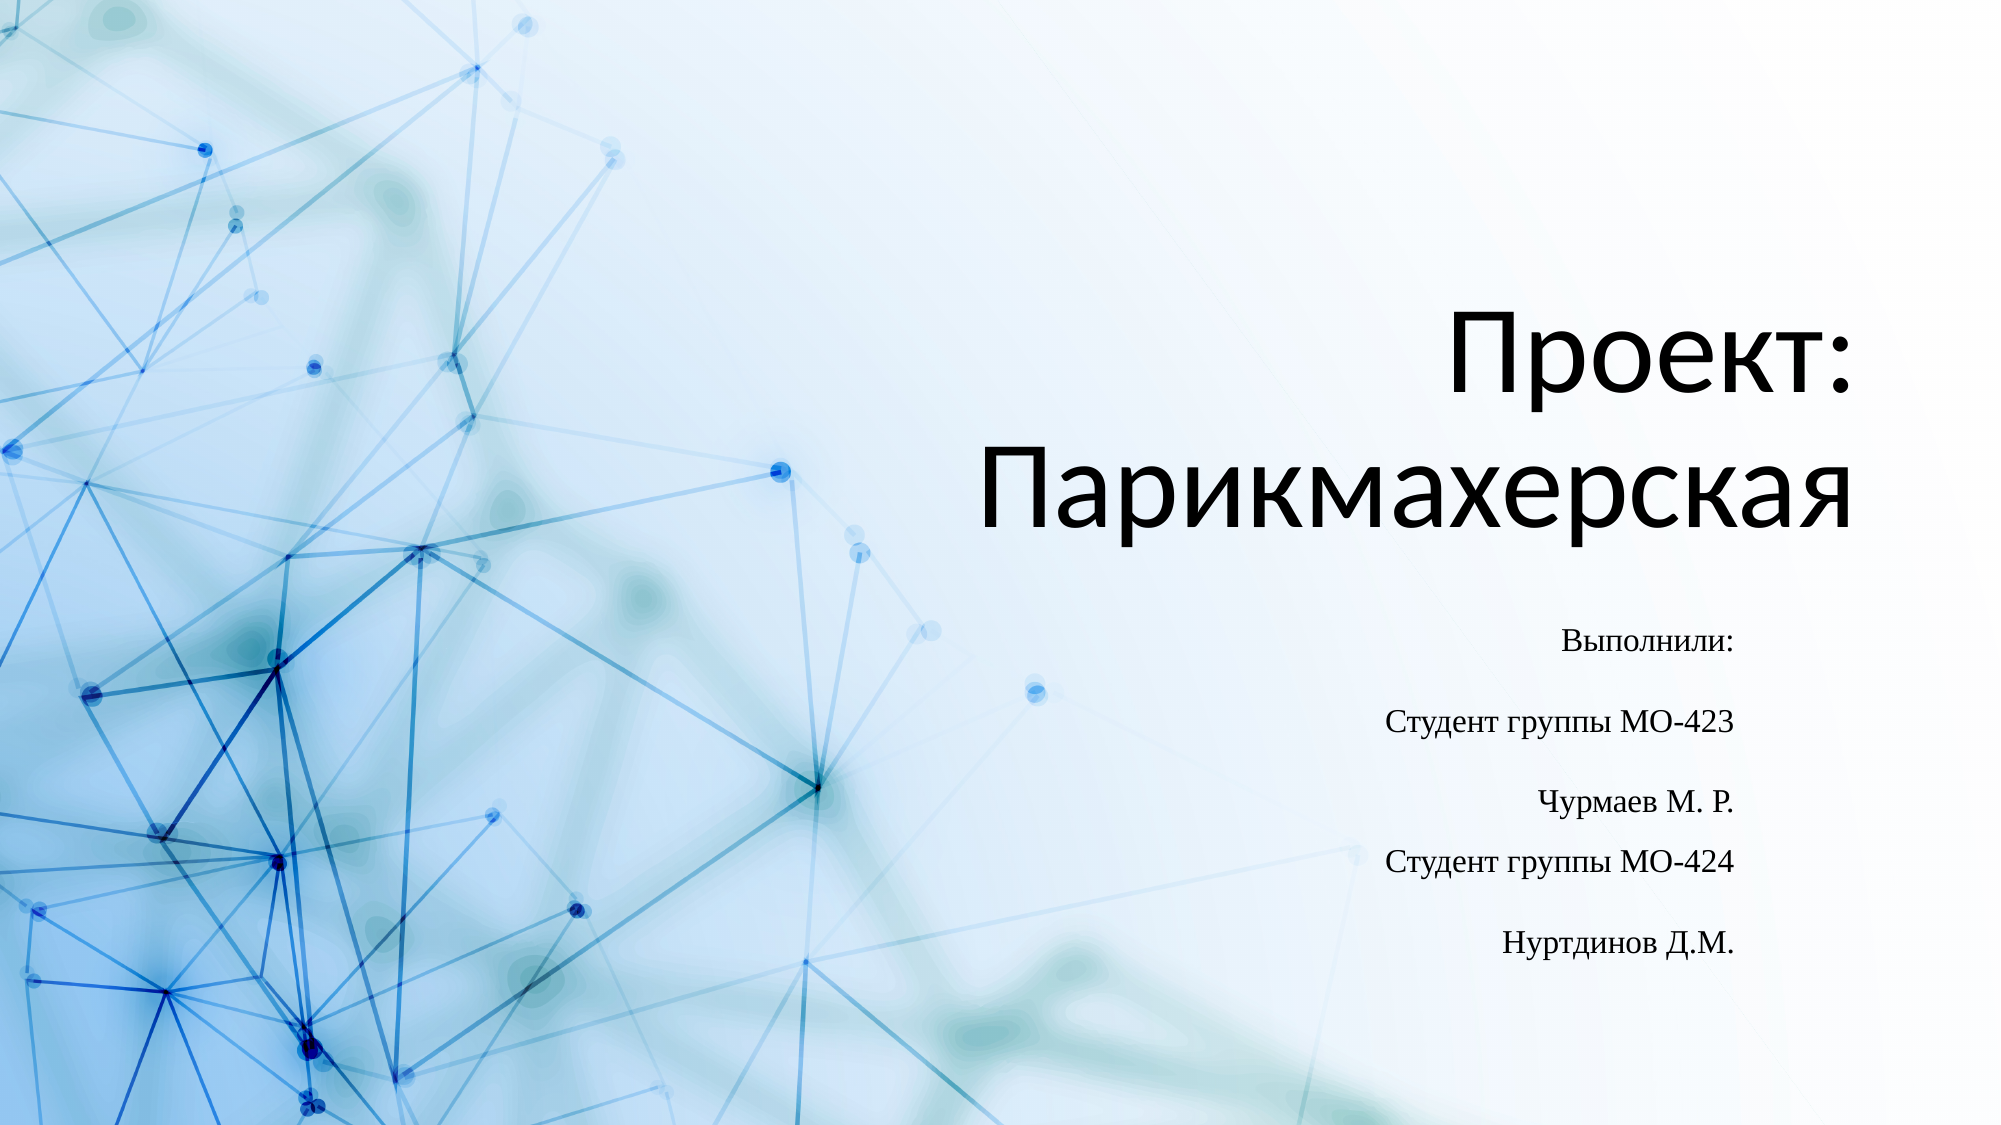

# Проект: Парикмахерская
Выполнили:
Студент группы МО-423
Чурмаев М. Р.
Студент группы МО-424
Нуртдинов Д.М.